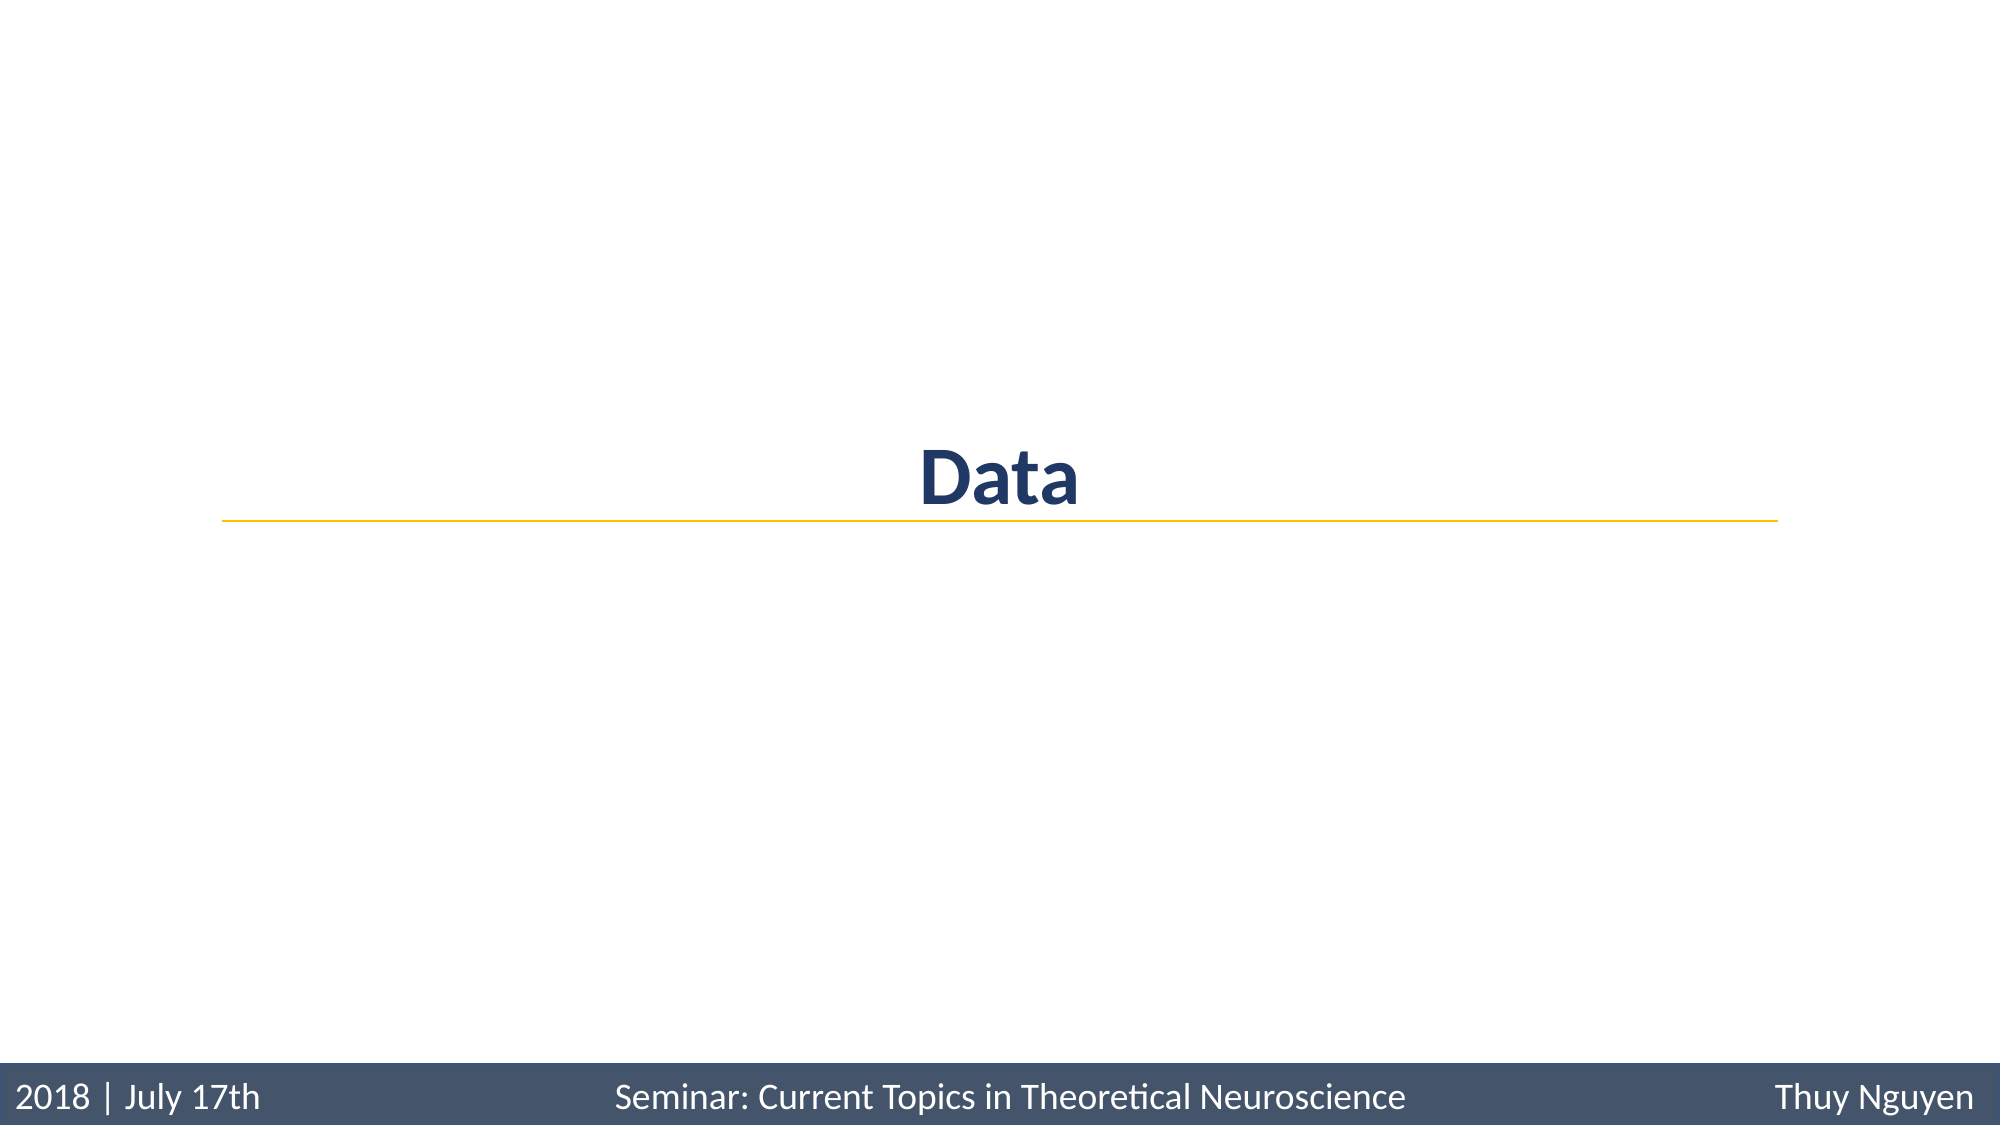

Data

2018 | July 17th			Seminar: Current Topics in Theoretical Neuroscience		             Thuy Nguyen